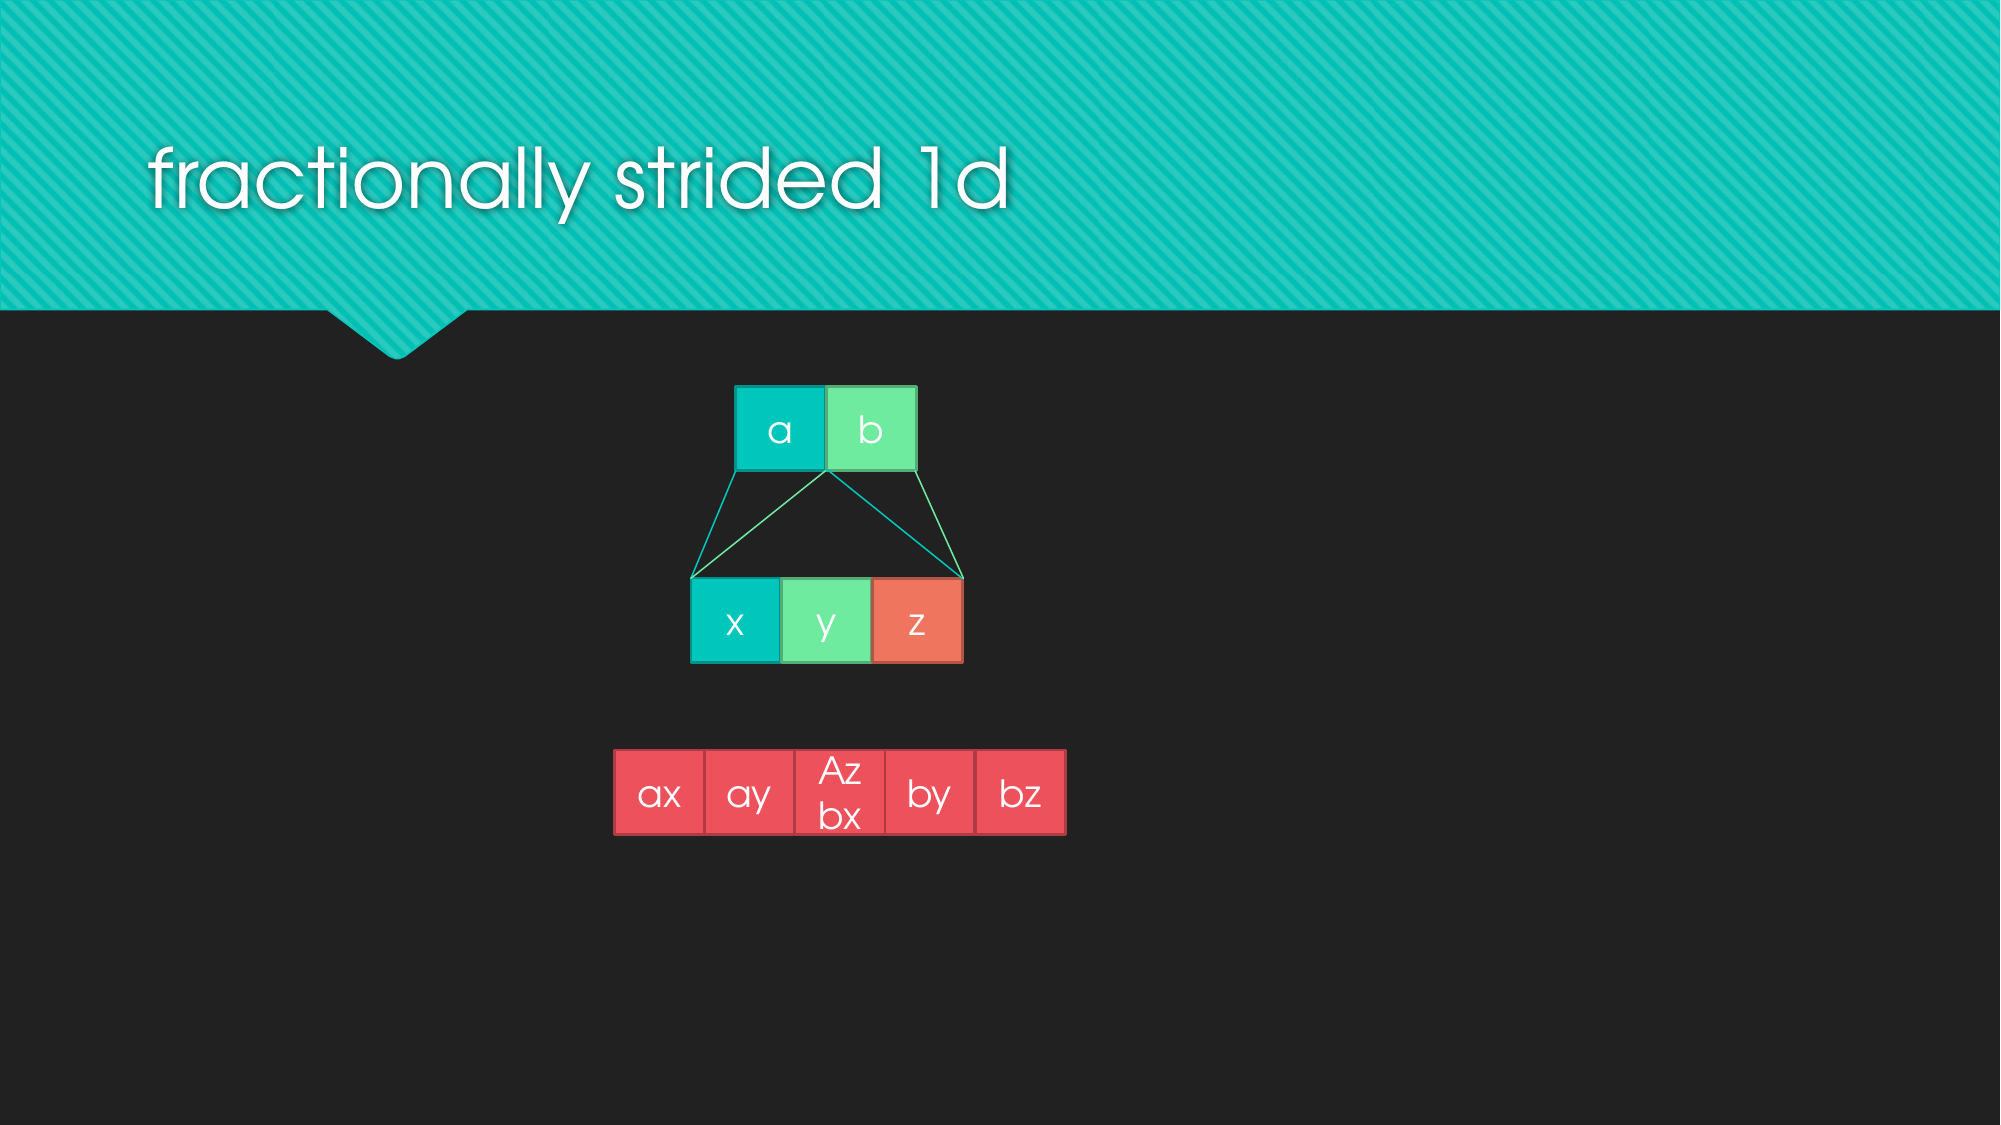

# fractionally strided 1d

a
b
x
y
z
ax
ay
Azbx
by
bz